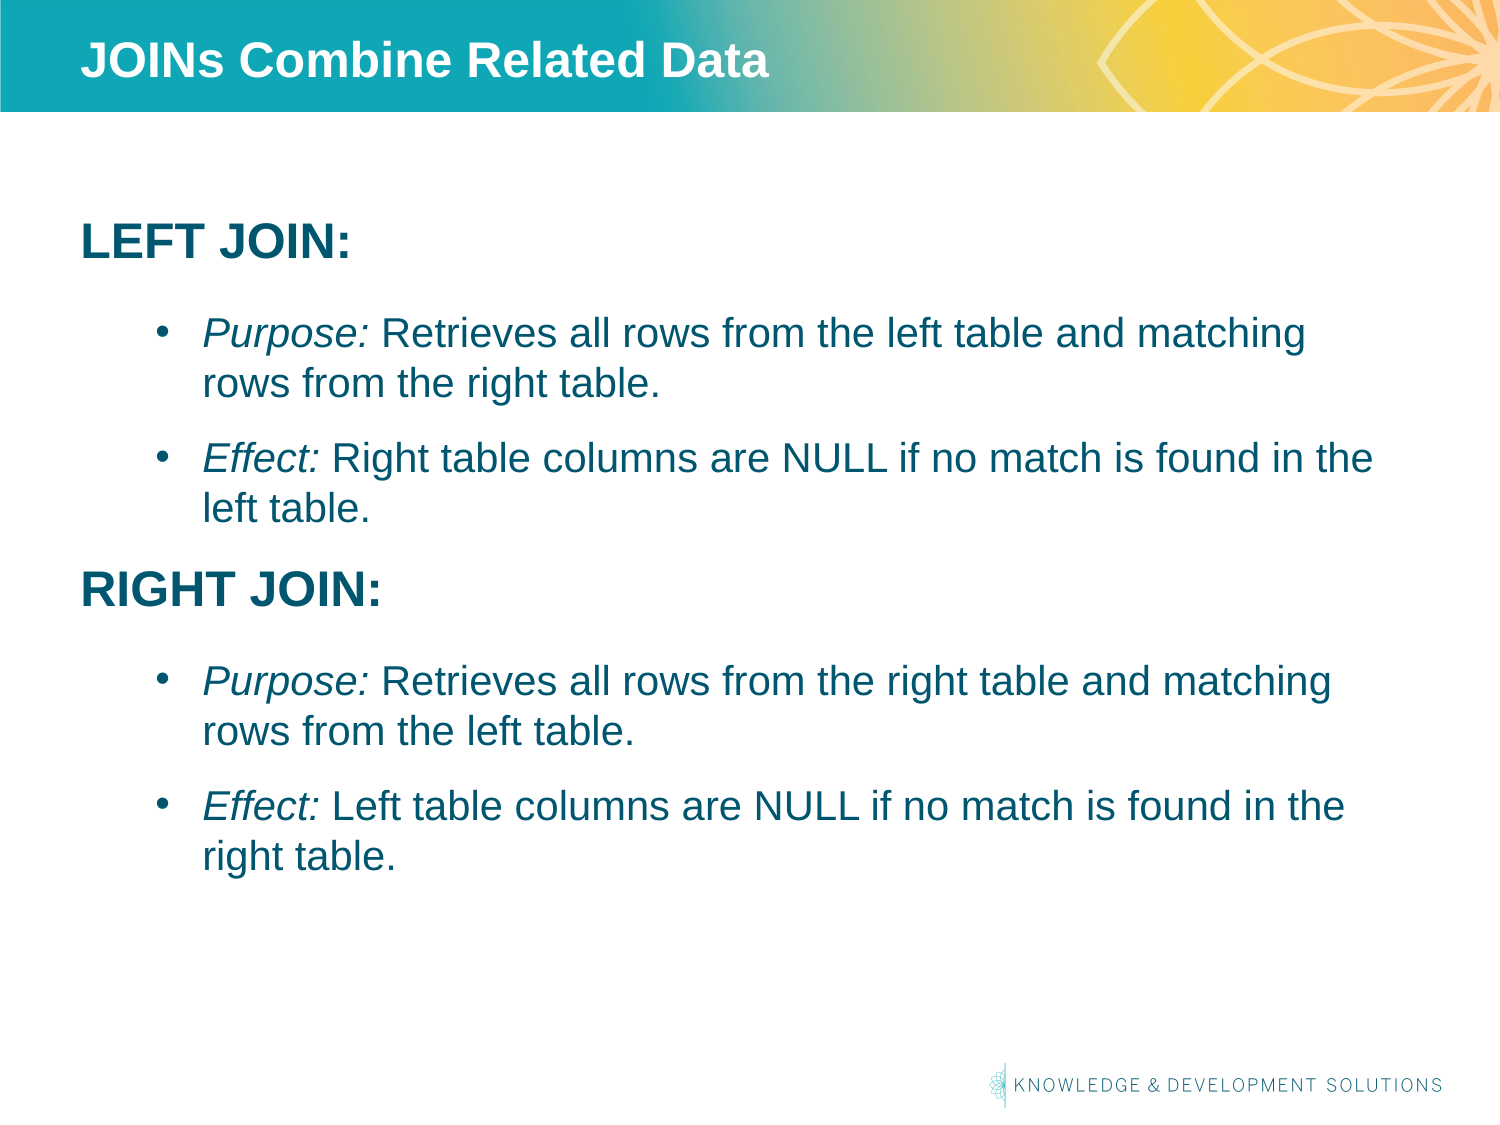

# JOINs Combine Related Data
LEFT JOIN:
Purpose: Retrieves all rows from the left table and matching rows from the right table.
Effect: Right table columns are NULL if no match is found in the left table.
RIGHT JOIN:
Purpose: Retrieves all rows from the right table and matching rows from the left table.
Effect: Left table columns are NULL if no match is found in the right table.